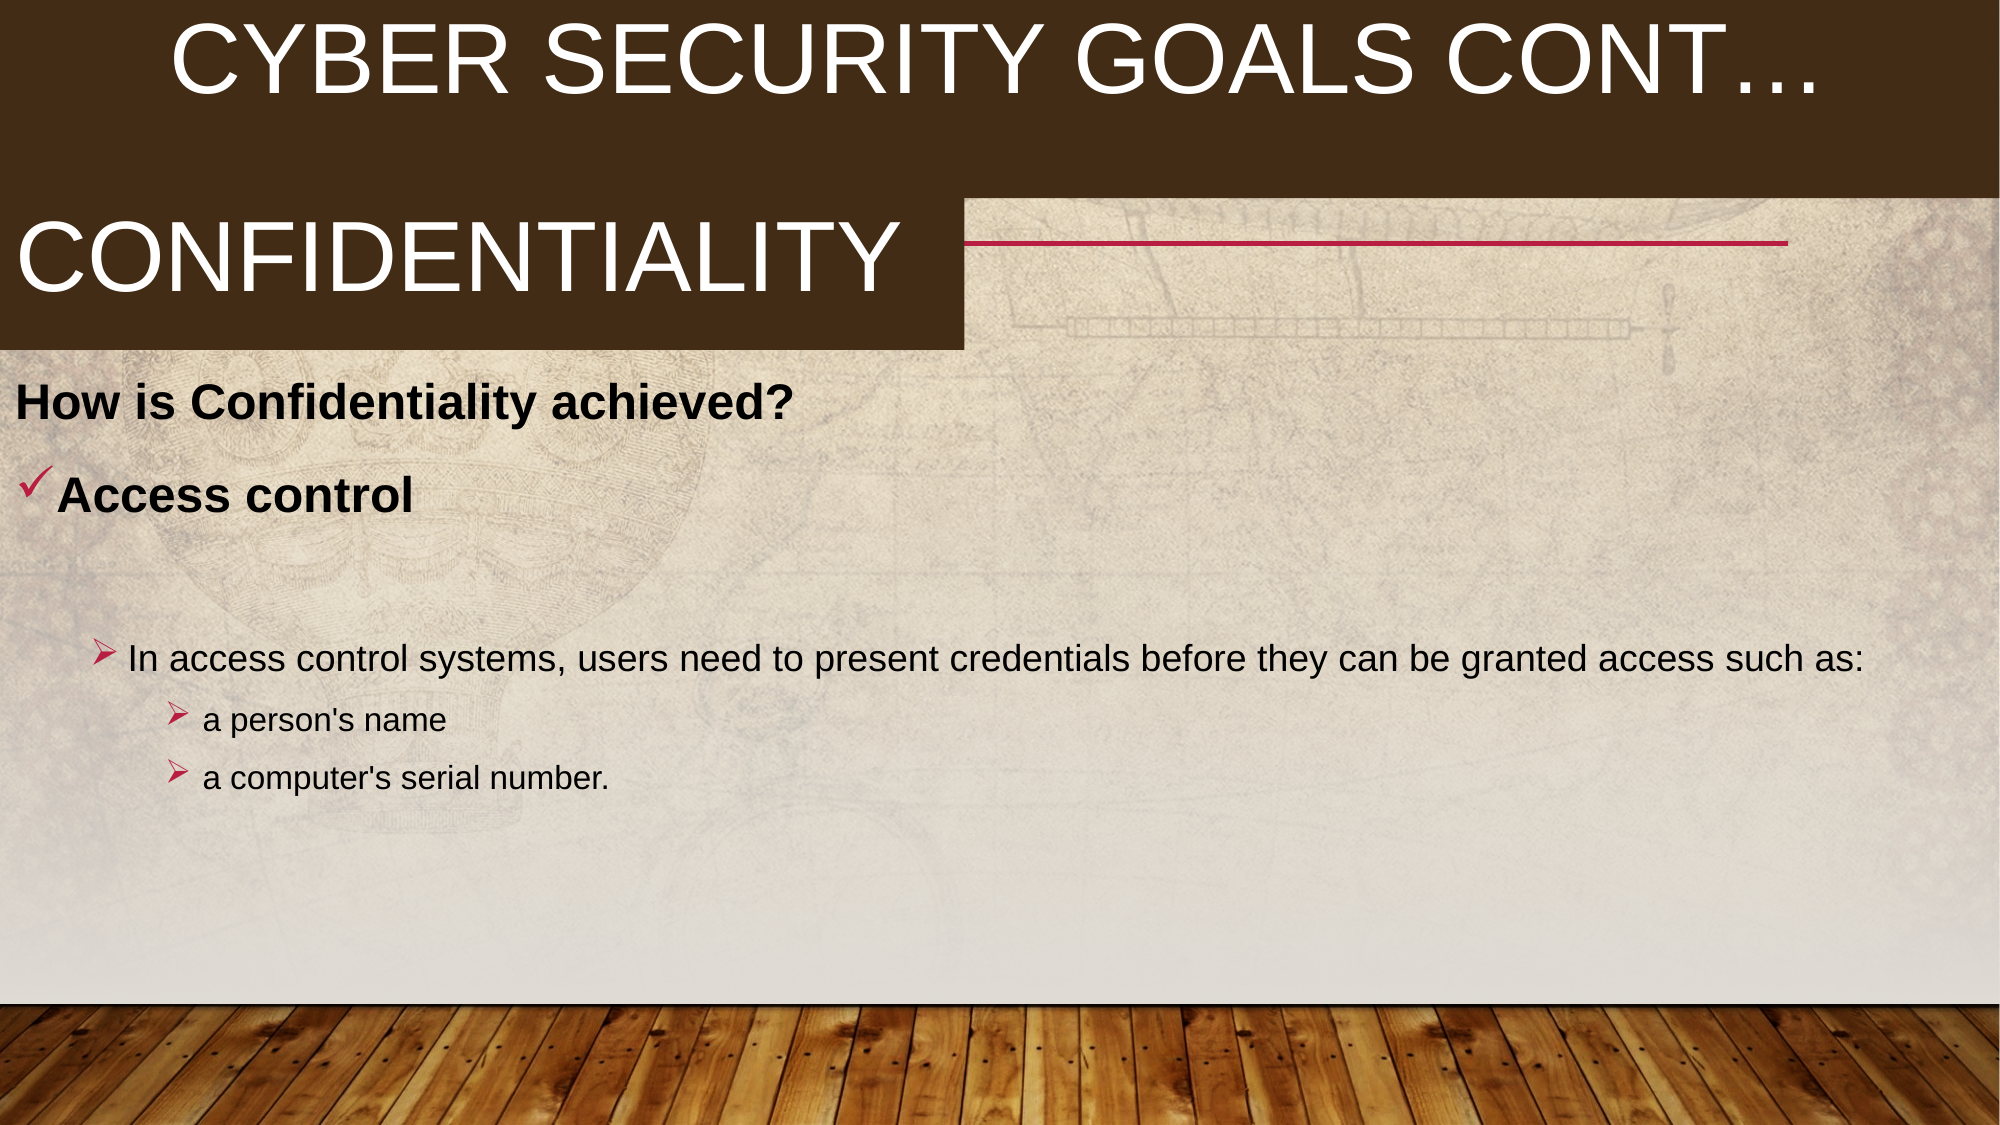

20
# CYBER SECURITY GOALS CONT…
CONFIDENTIALITY
How is Confidentiality achieved?
Access control

In access control systems, users need to present credentials before they can be granted access such as:
a person's name
a computer's serial number.